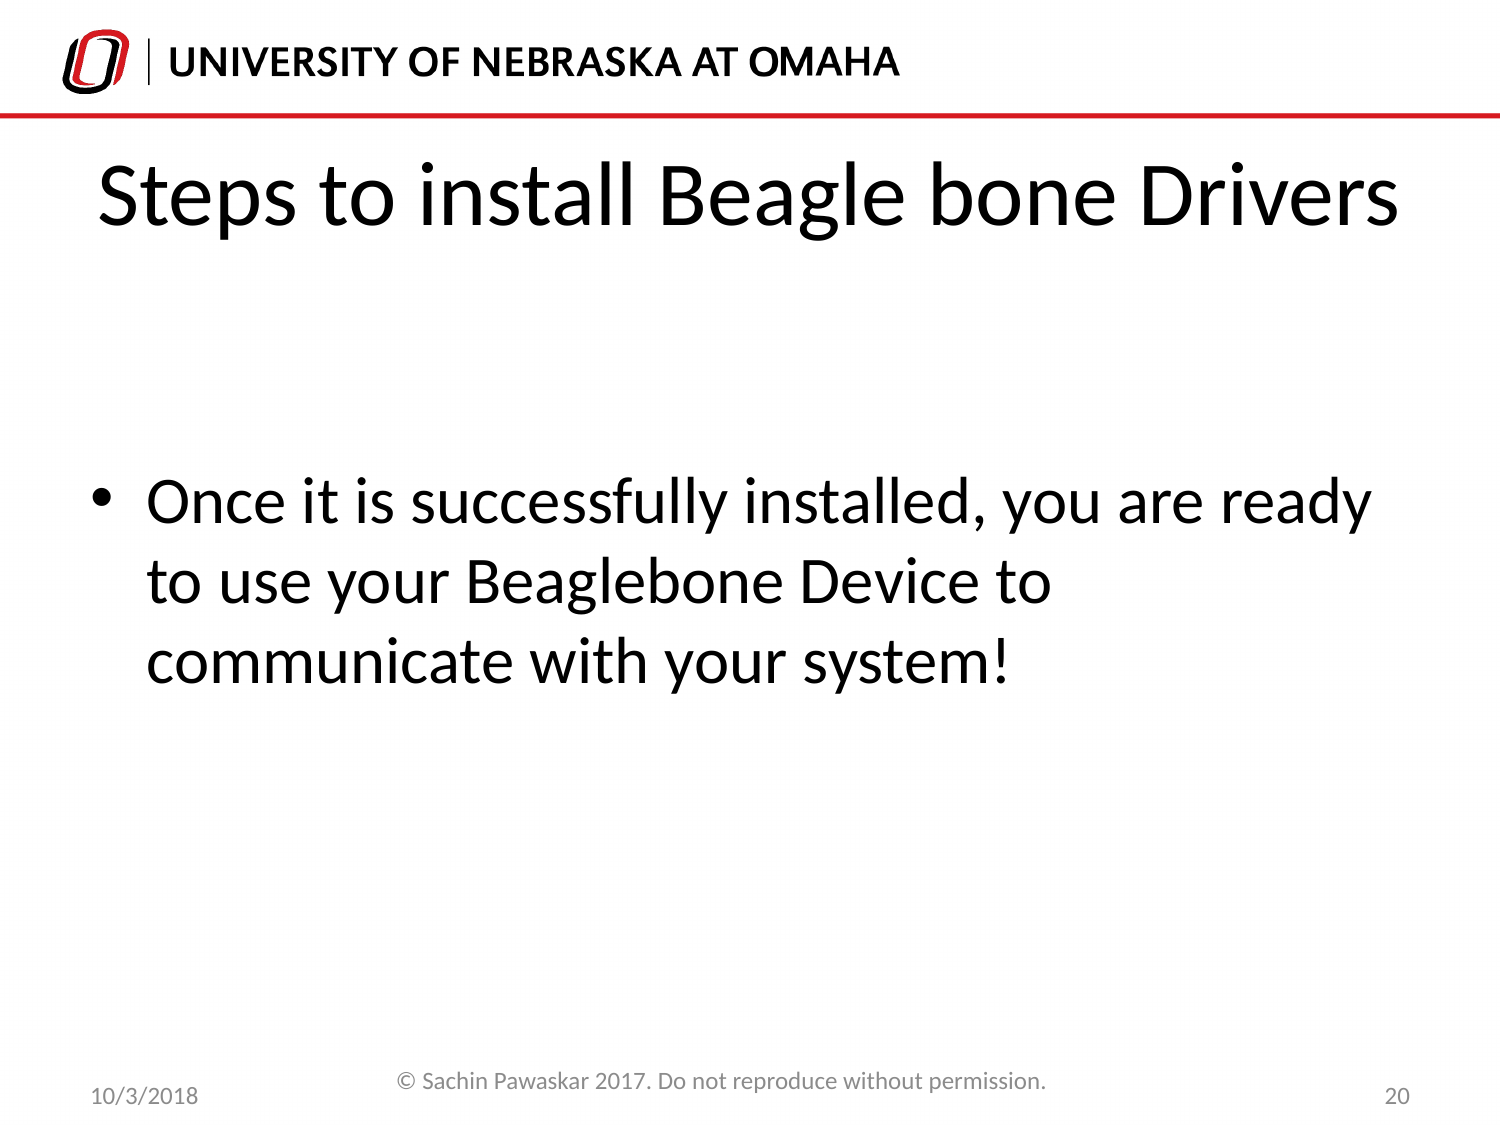

# Steps to install Beagle bone Drivers

Once it is successfully installed, you are ready to use your Beaglebone Device to communicate with your system!

10/3/2018
© Sachin Pawaskar 2017. Do not reproduce without permission.

20